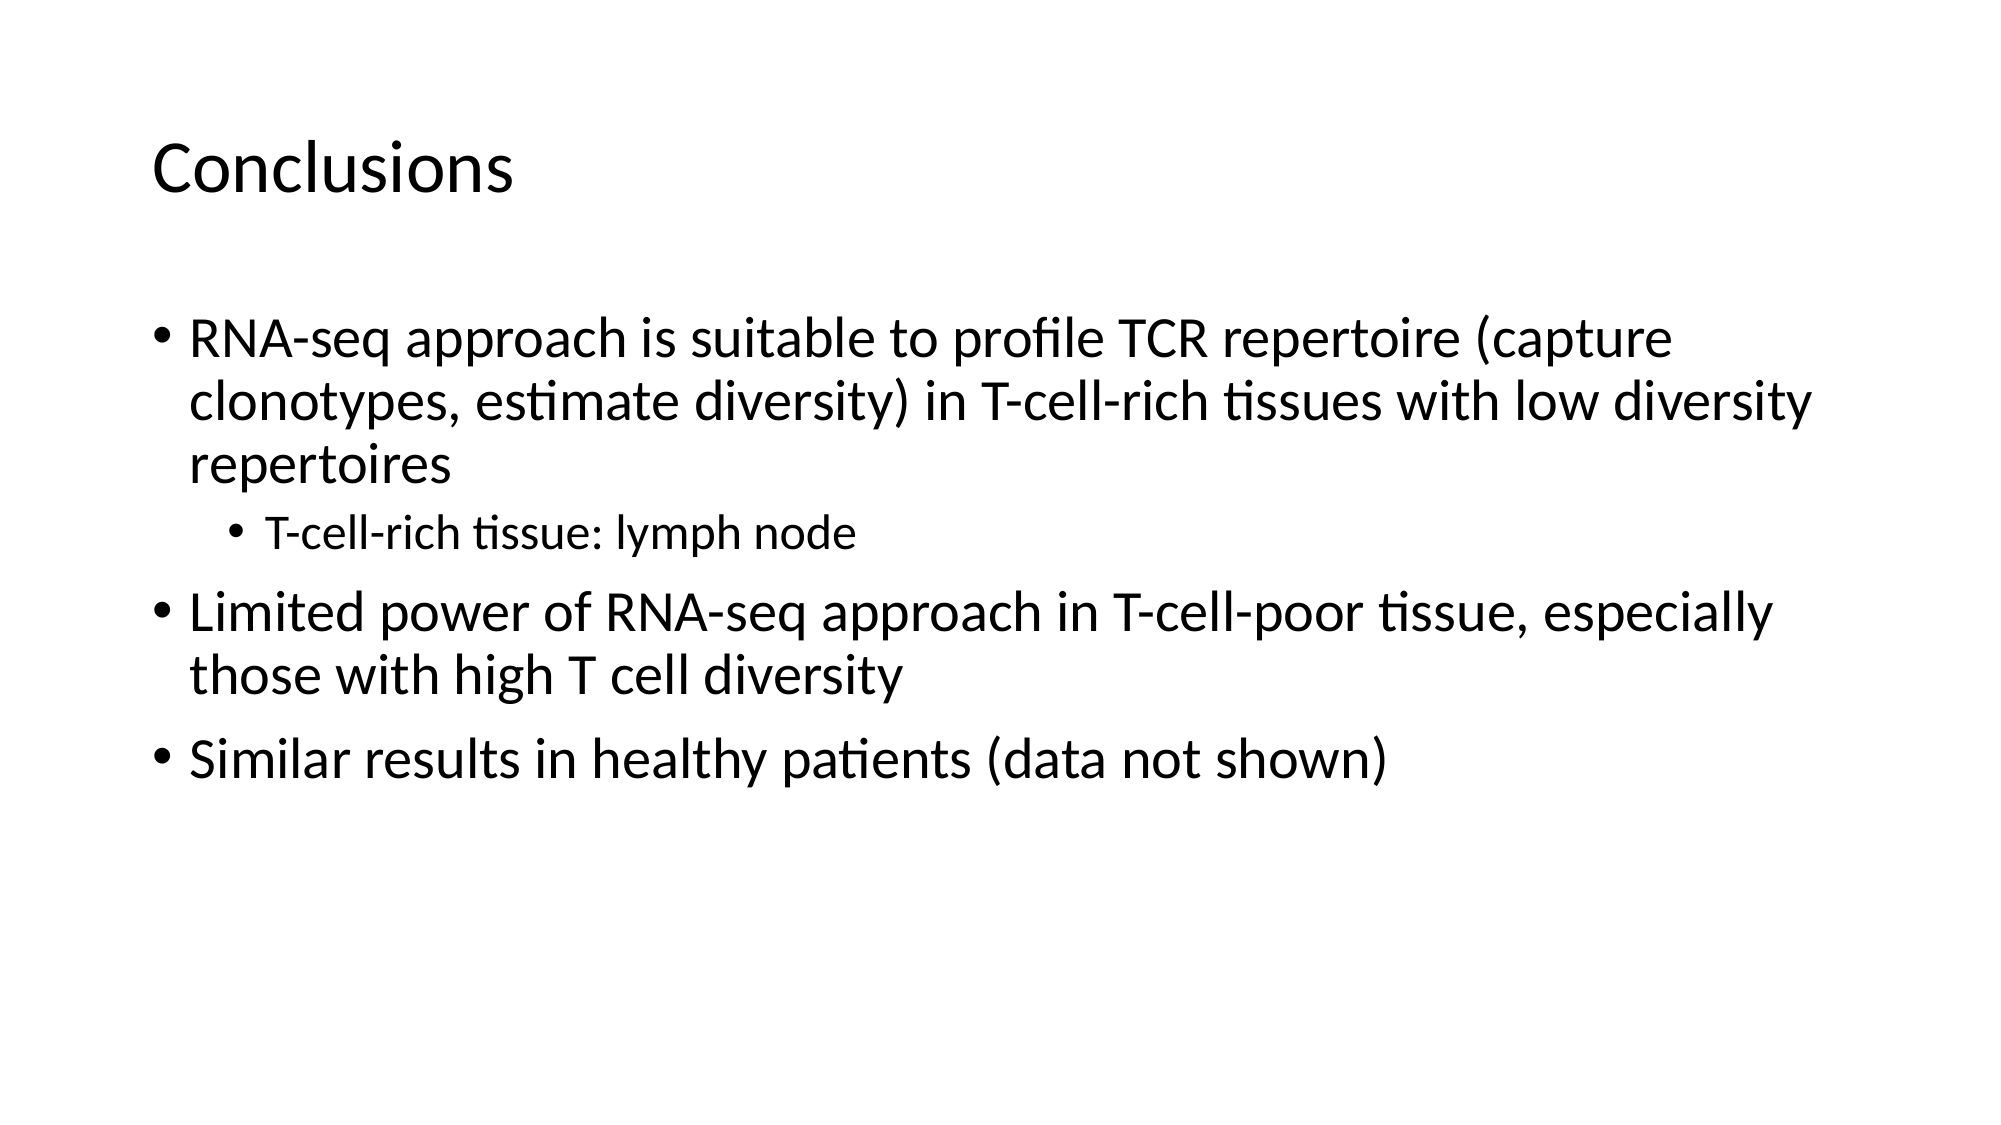

# Conclusions
RNA-seq approach is suitable to profile TCR repertoire (capture clonotypes, estimate diversity) in T-cell-rich tissues with low diversity repertoires
T-cell-rich tissue: lymph node
Limited power of RNA-seq approach in T-cell-poor tissue, especially those with high T cell diversity
Similar results in healthy patients (data not shown)